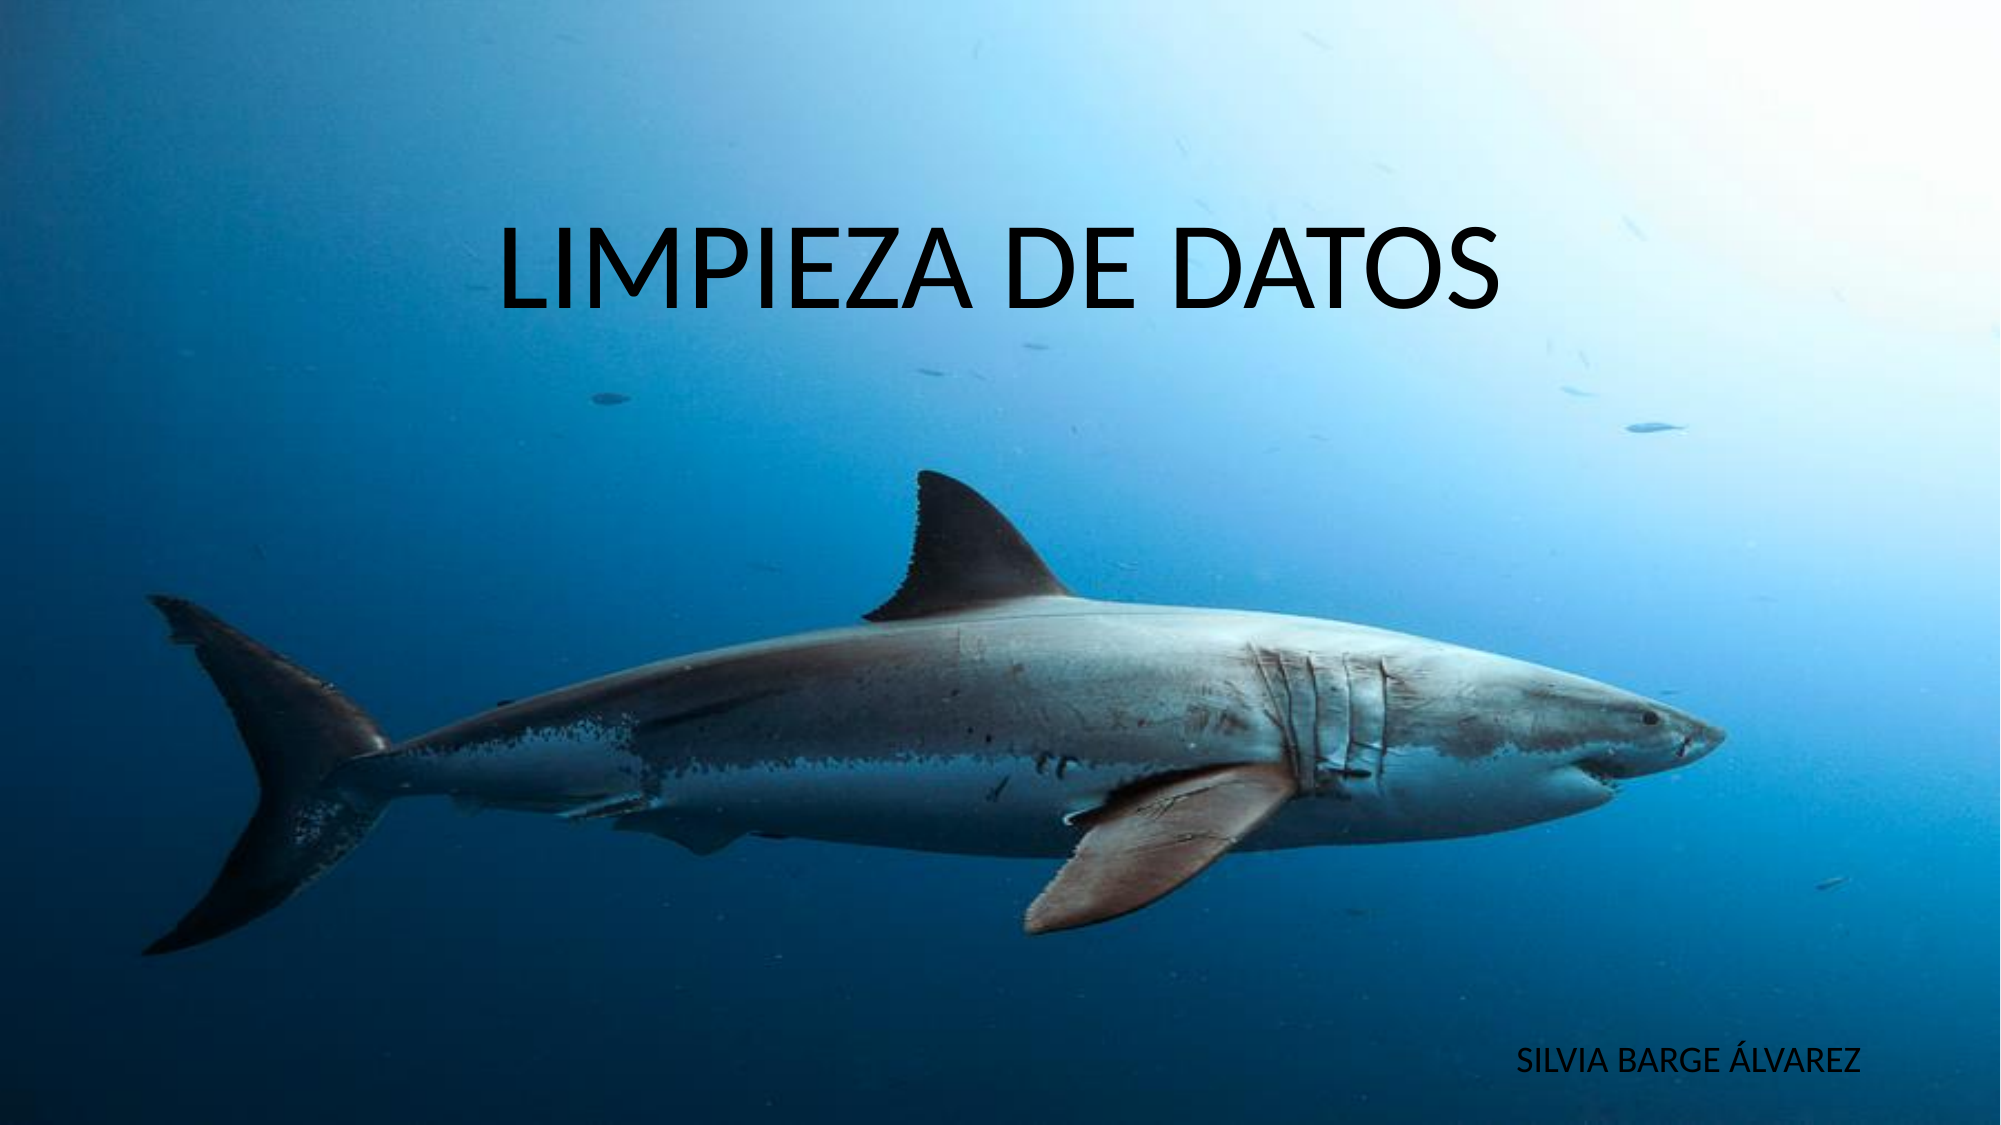

# LIMPIEZA DE DATOS
SILVIA BARGE ÁLVAREZ